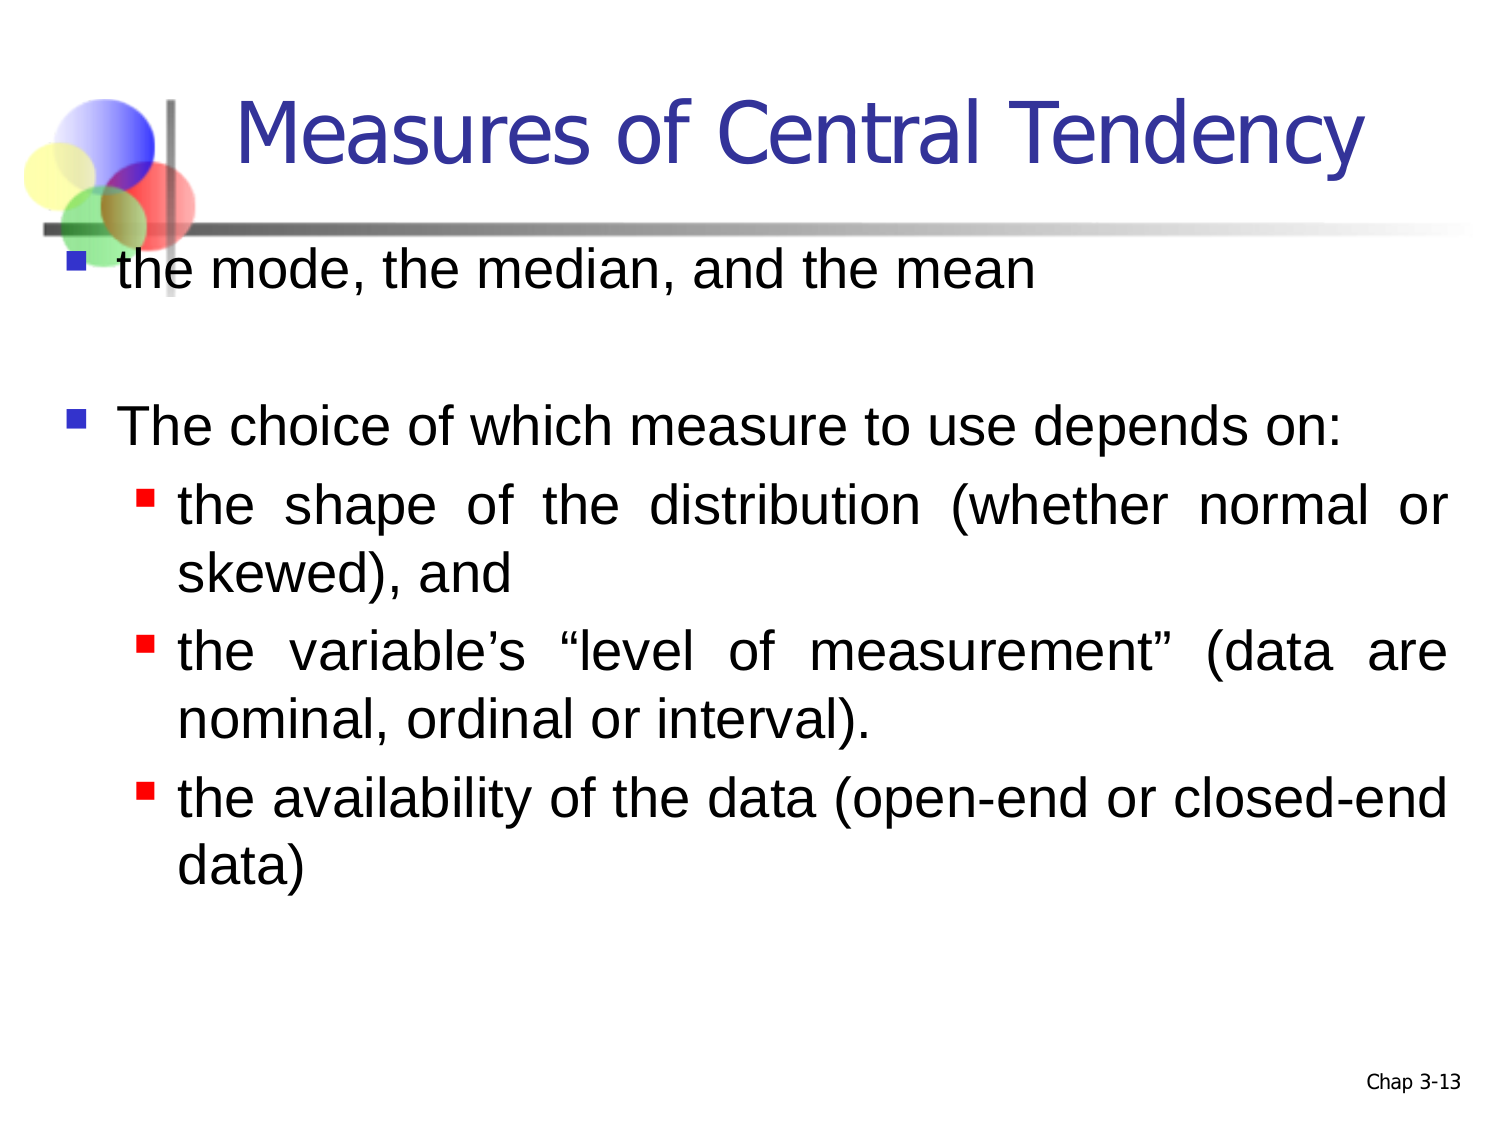

# Measures of Central Tendency
the mode, the median, and the mean

The choice of which measure to use depends on:
the shape of the distribution (whether normal or skewed), and
the variable’s “level of measurement” (data are nominal, ordinal or interval).
the availability of the data (open-end or closed-end data)

Chap 3-13